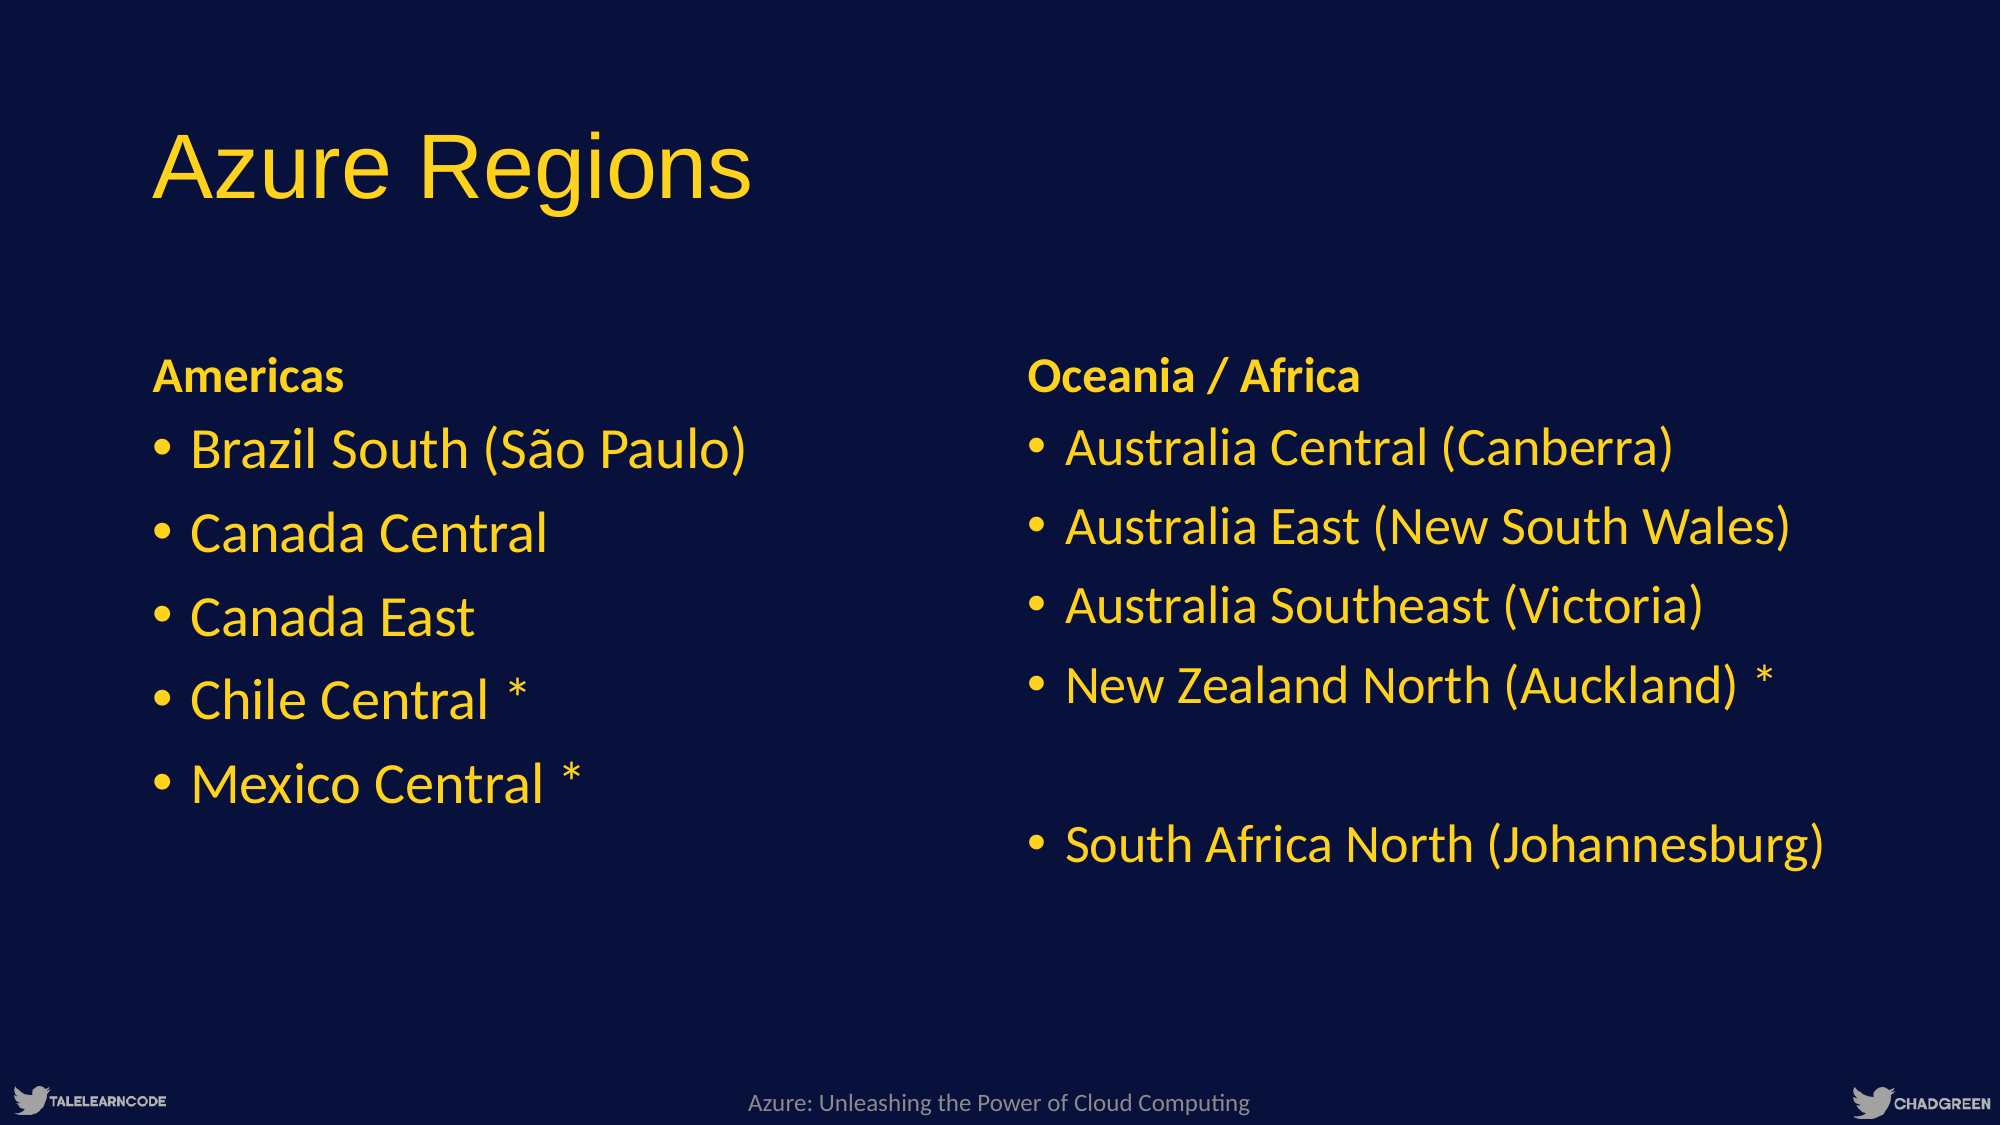

# Azure Regions
Americas
Oceania / Africa
Brazil South (São Paulo)
Canada Central
Canada East
Chile Central *
Mexico Central *
Australia Central (Canberra)
Australia East (New South Wales)
Australia Southeast (Victoria)
New Zealand North (Auckland) *

South Africa North (Johannesburg)